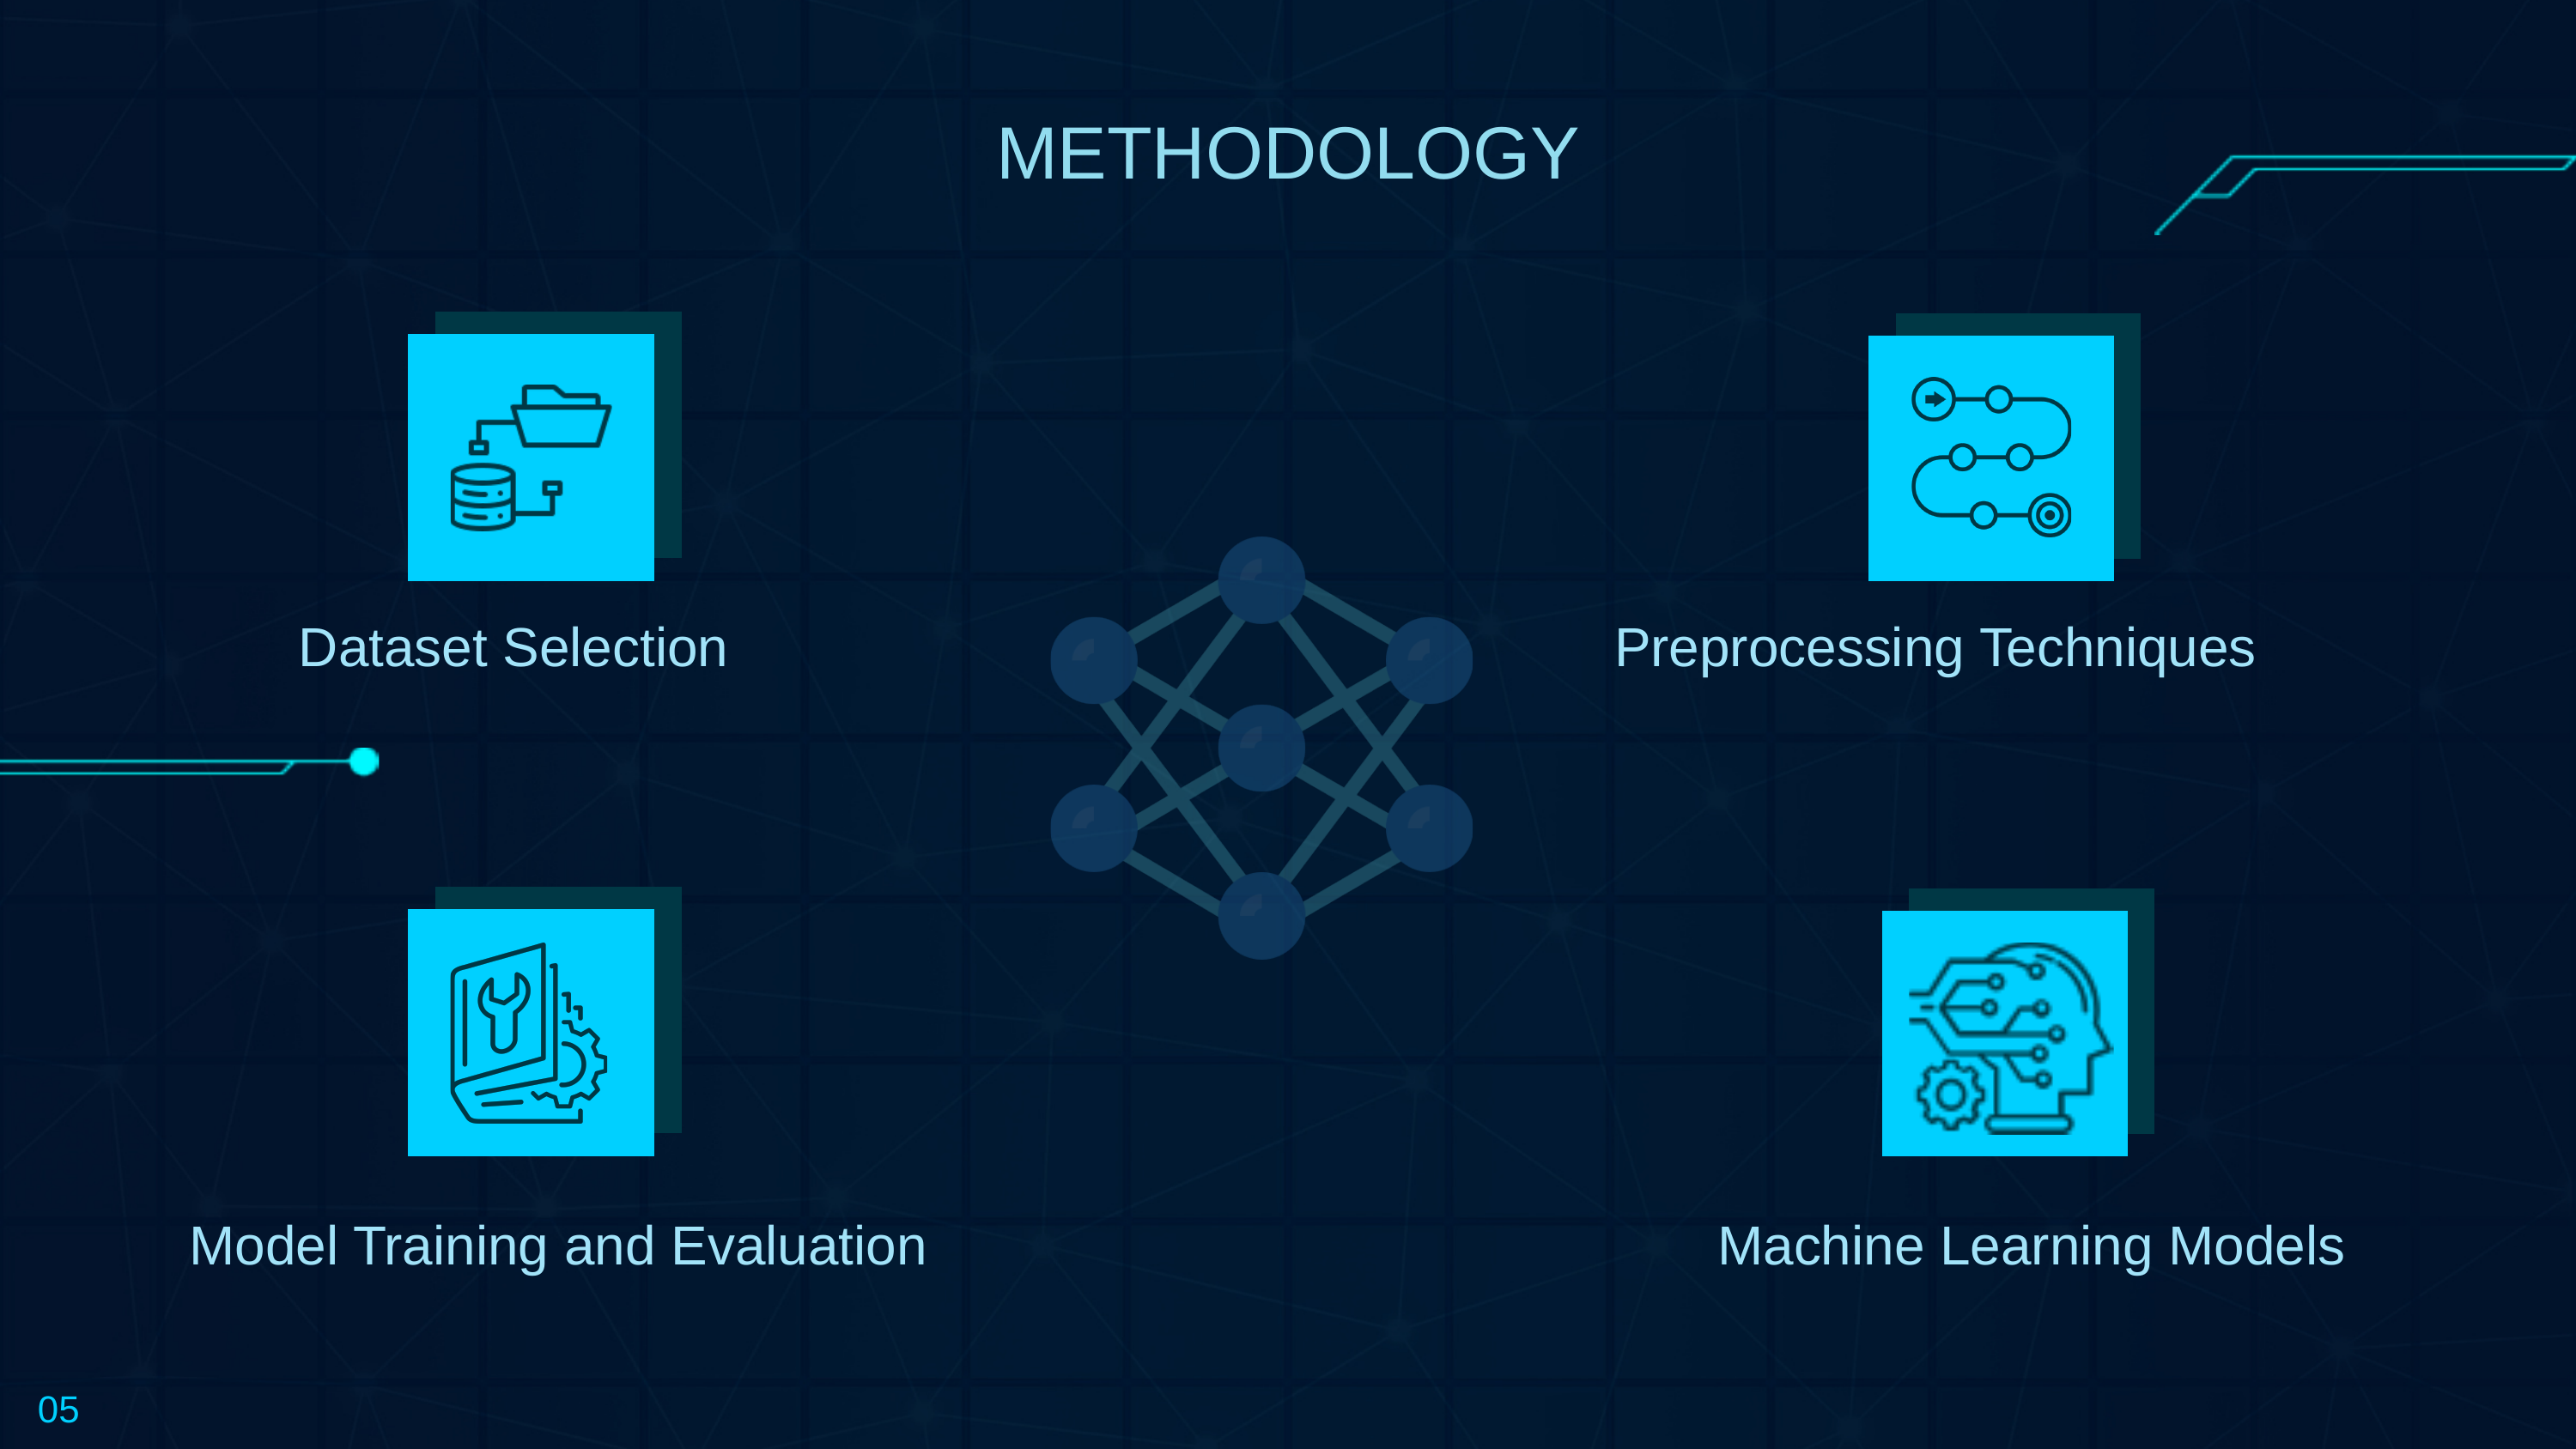

METHODOLOGY

Dataset Selection
Preprocessing Techniques

Model Training and Evaluation
Machine Learning Models
05